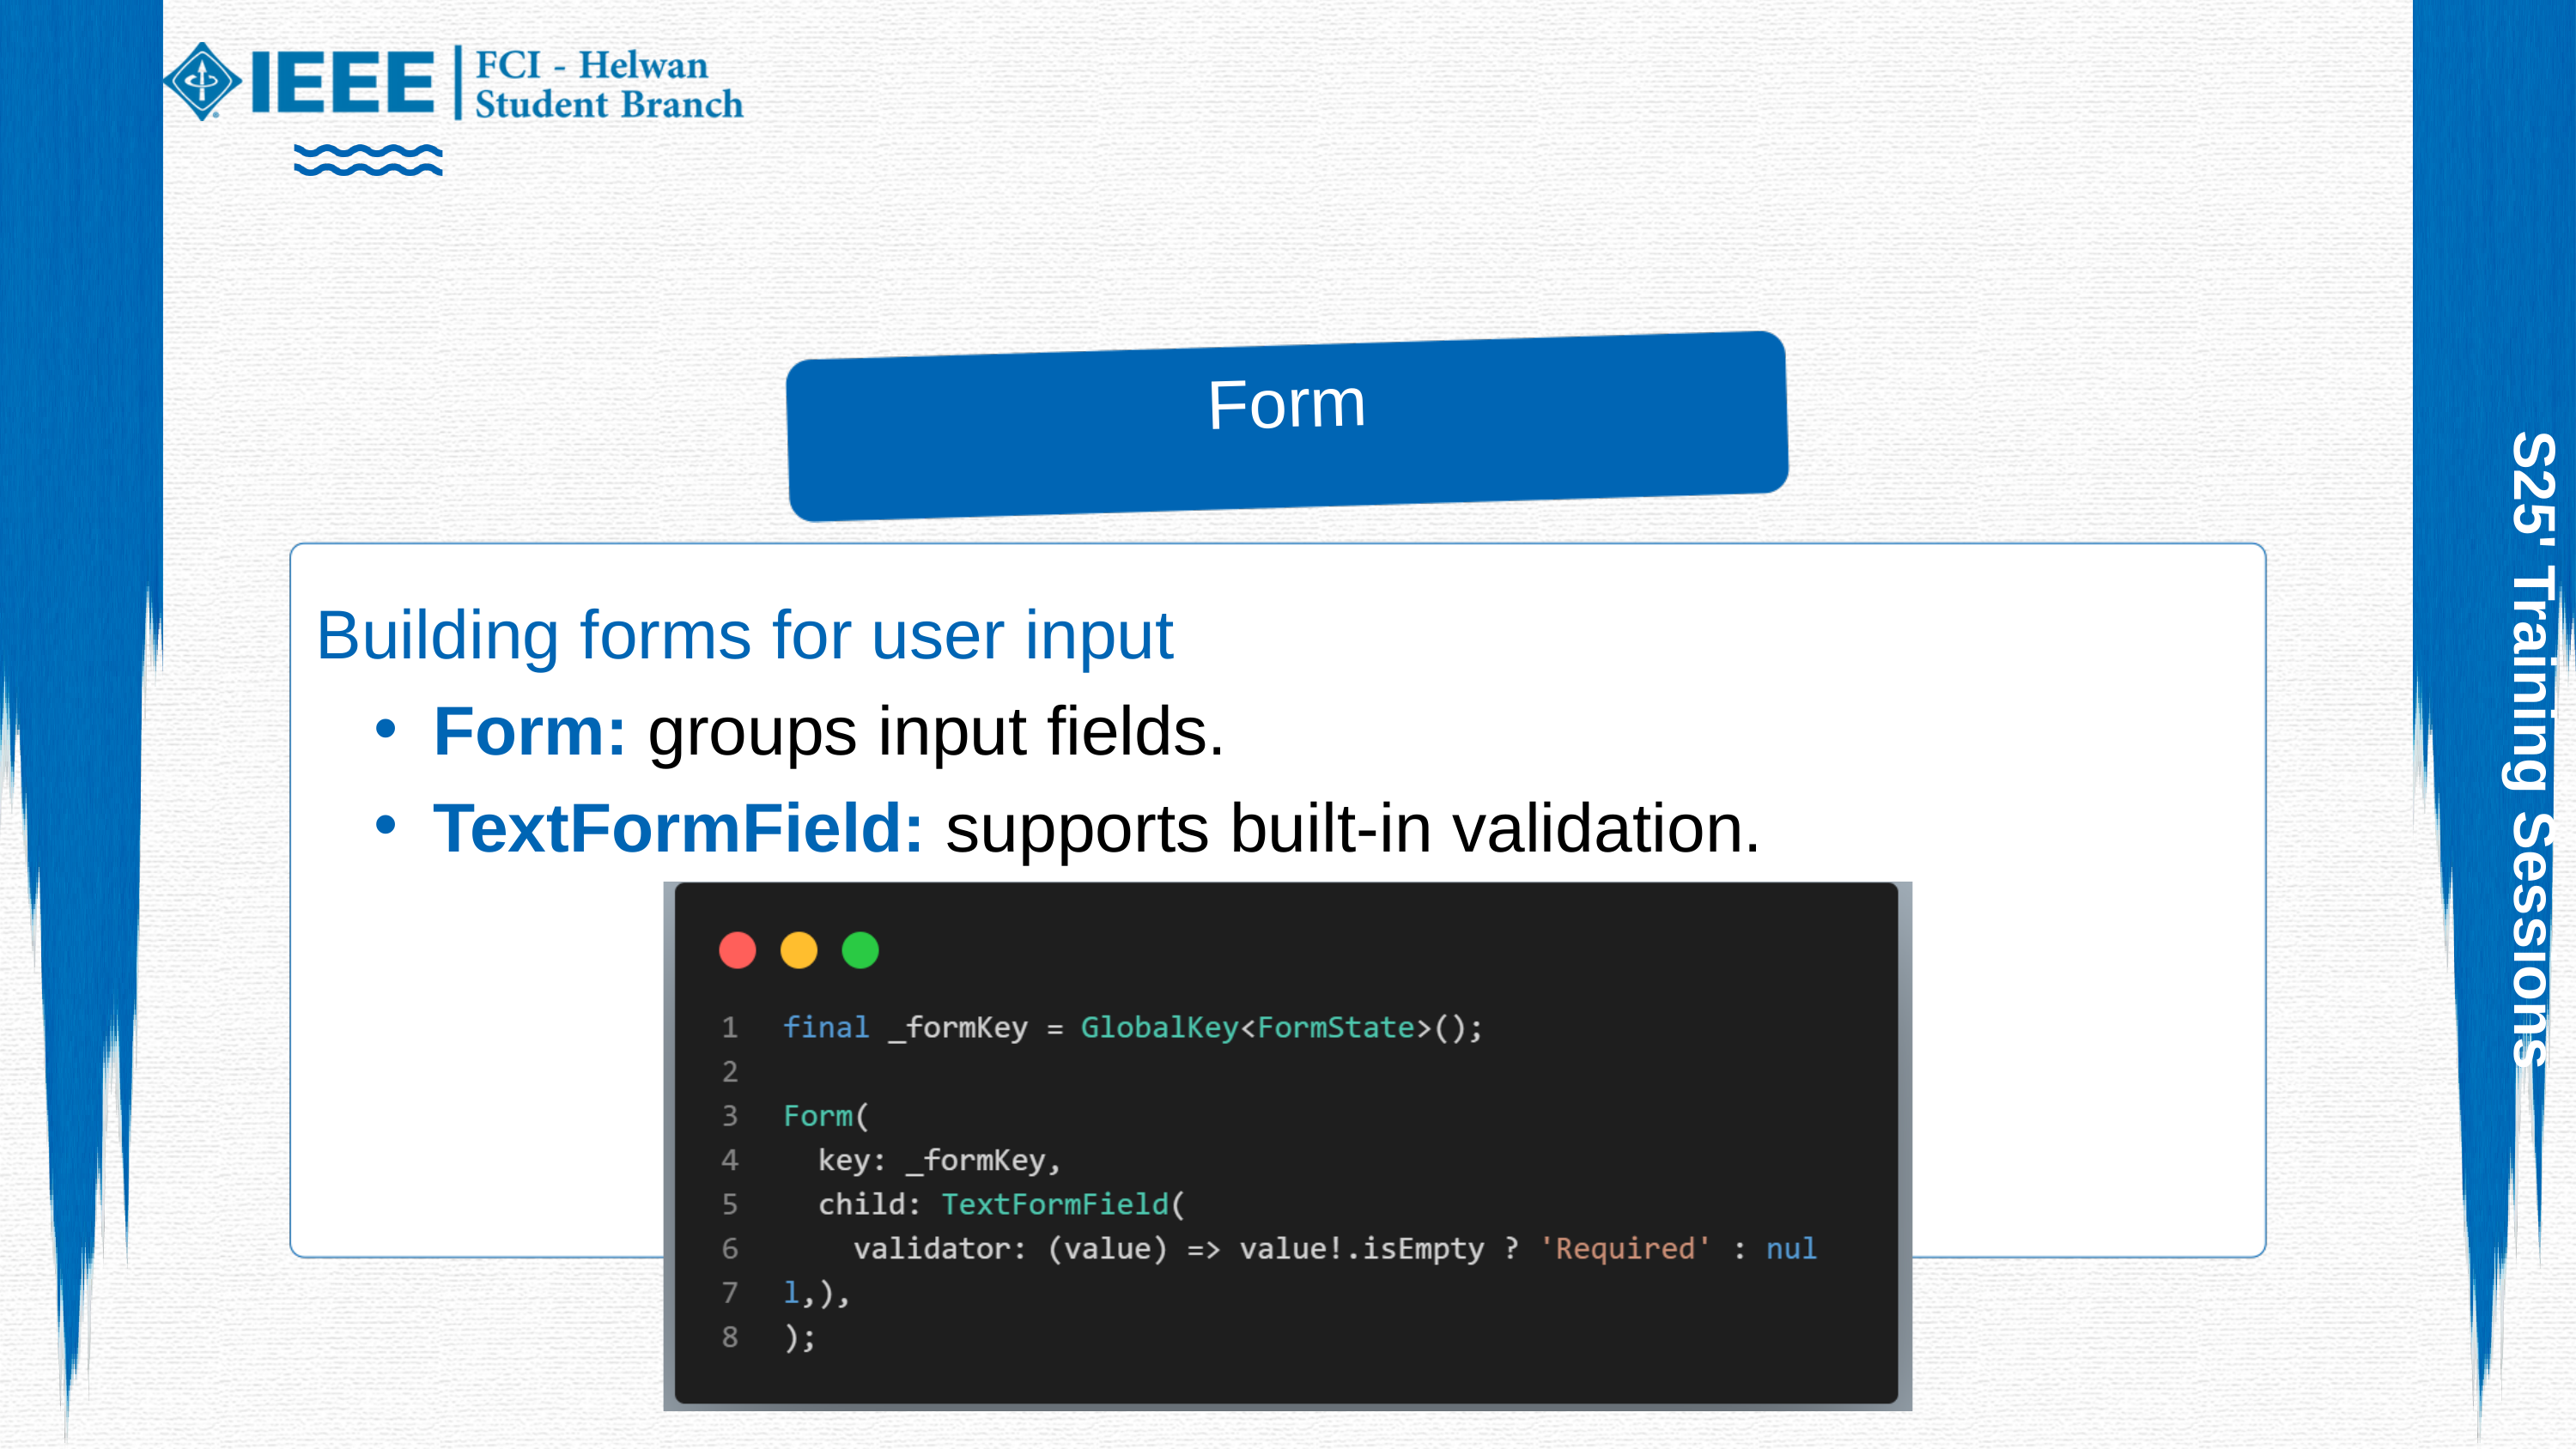

Form

Building forms for user input
Form: groups input fields.
TextFormField: supports built-in validation.

S25' Training Sessions